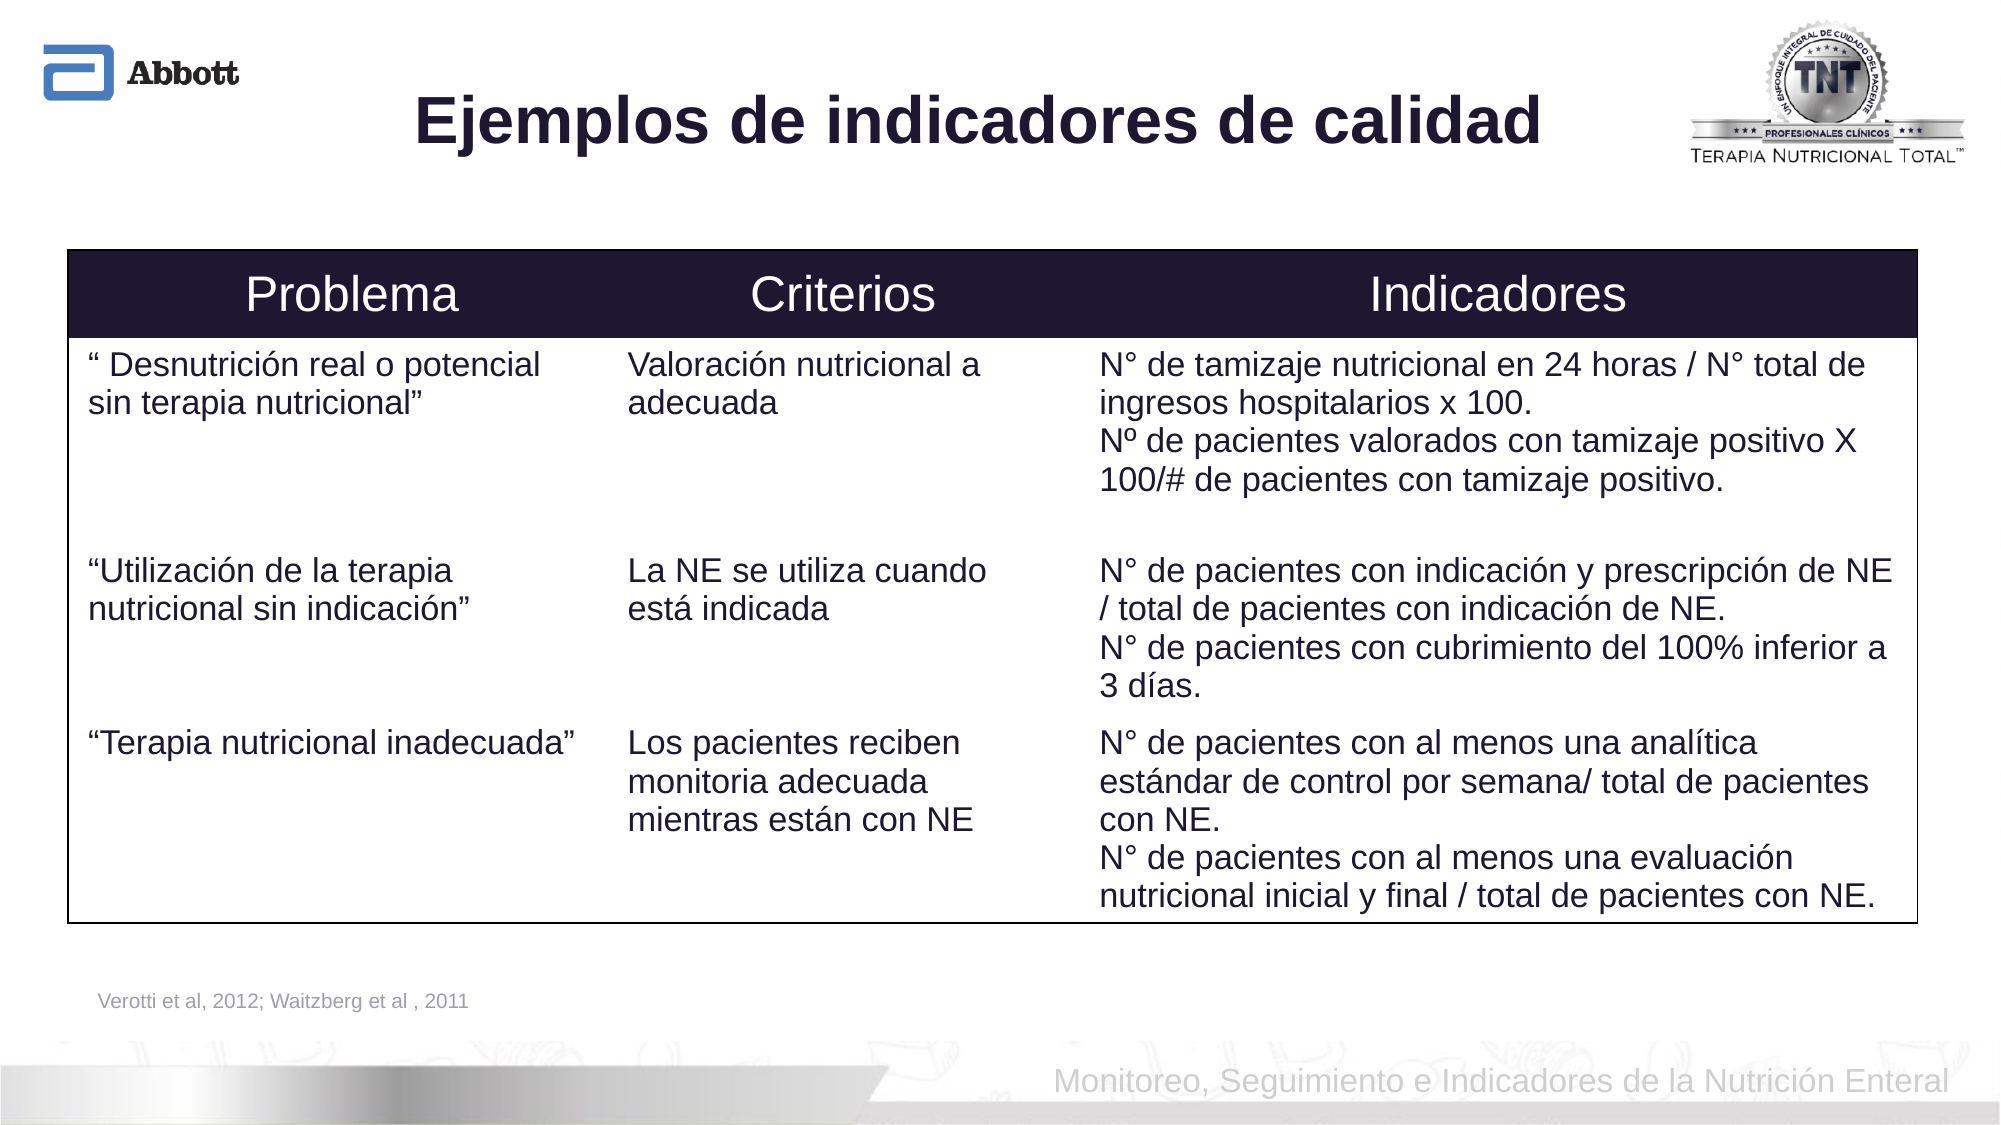

# Ejemplos de indicadores de calidad
| Problema | Criterios | Indicadores |
| --- | --- | --- |
| “ Desnutrición real o potencial sin terapia nutricional” | Valoración nutricional a adecuada | N° de tamizaje nutricional en 24 horas / N° total de ingresos hospitalarios x 100. Nº de pacientes valorados con tamizaje positivo X 100/# de pacientes con tamizaje positivo. |
| “Utilización de la terapia nutricional sin indicación” | La NE se utiliza cuando está indicada | N° de pacientes con indicación y prescripción de NE / total de pacientes con indicación de NE. N° de pacientes con cubrimiento del 100% inferior a 3 días. |
| “Terapia nutricional inadecuada” | Los pacientes reciben monitoria adecuada mientras están con NE | N° de pacientes con al menos una analítica estándar de control por semana/ total de pacientes con NE. N° de pacientes con al menos una evaluación nutricional inicial y final / total de pacientes con NE. |
Verotti et al, 2012; Waitzberg et al , 2011